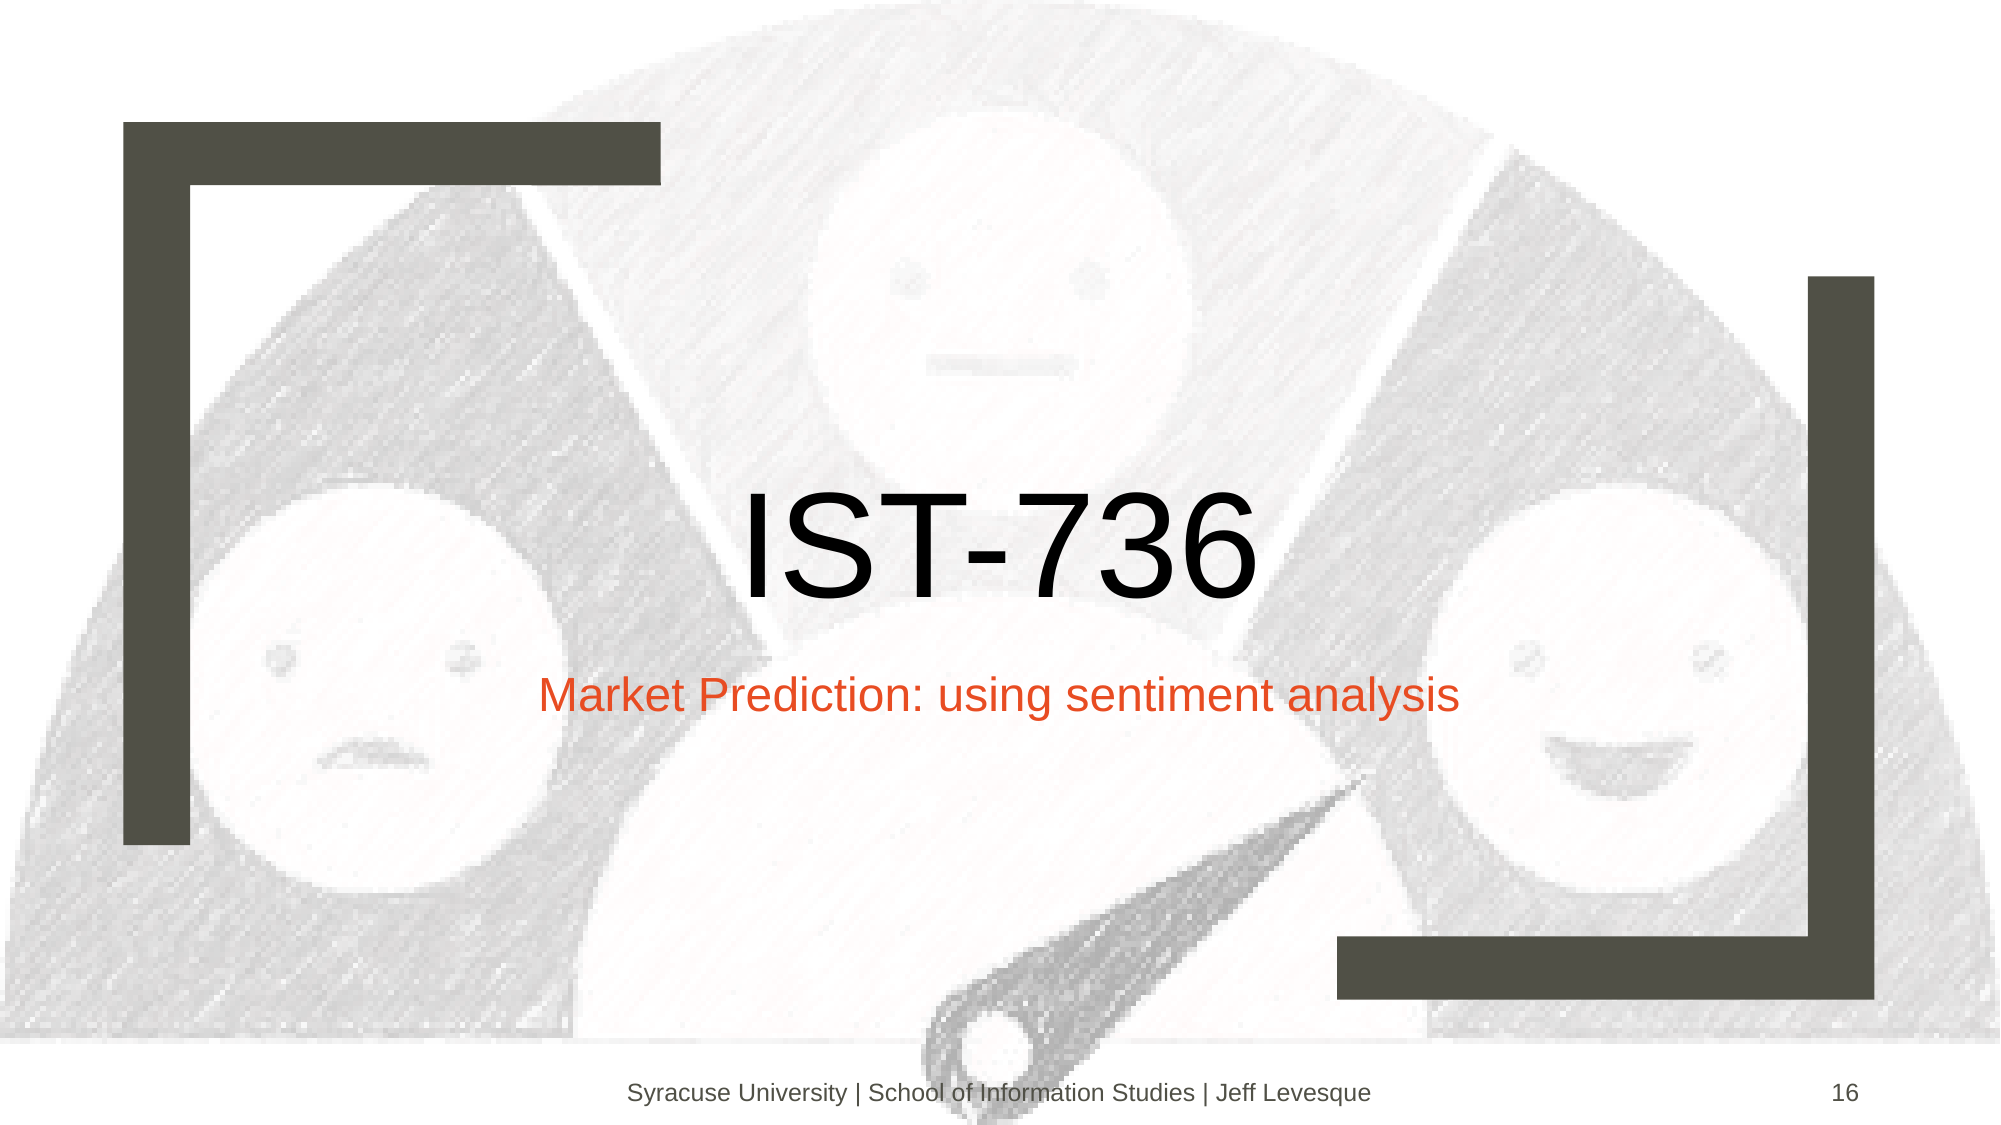

# IST-736
Market Prediction: using sentiment analysis
Syracuse University | School of Information Studies | Jeff Levesque
16